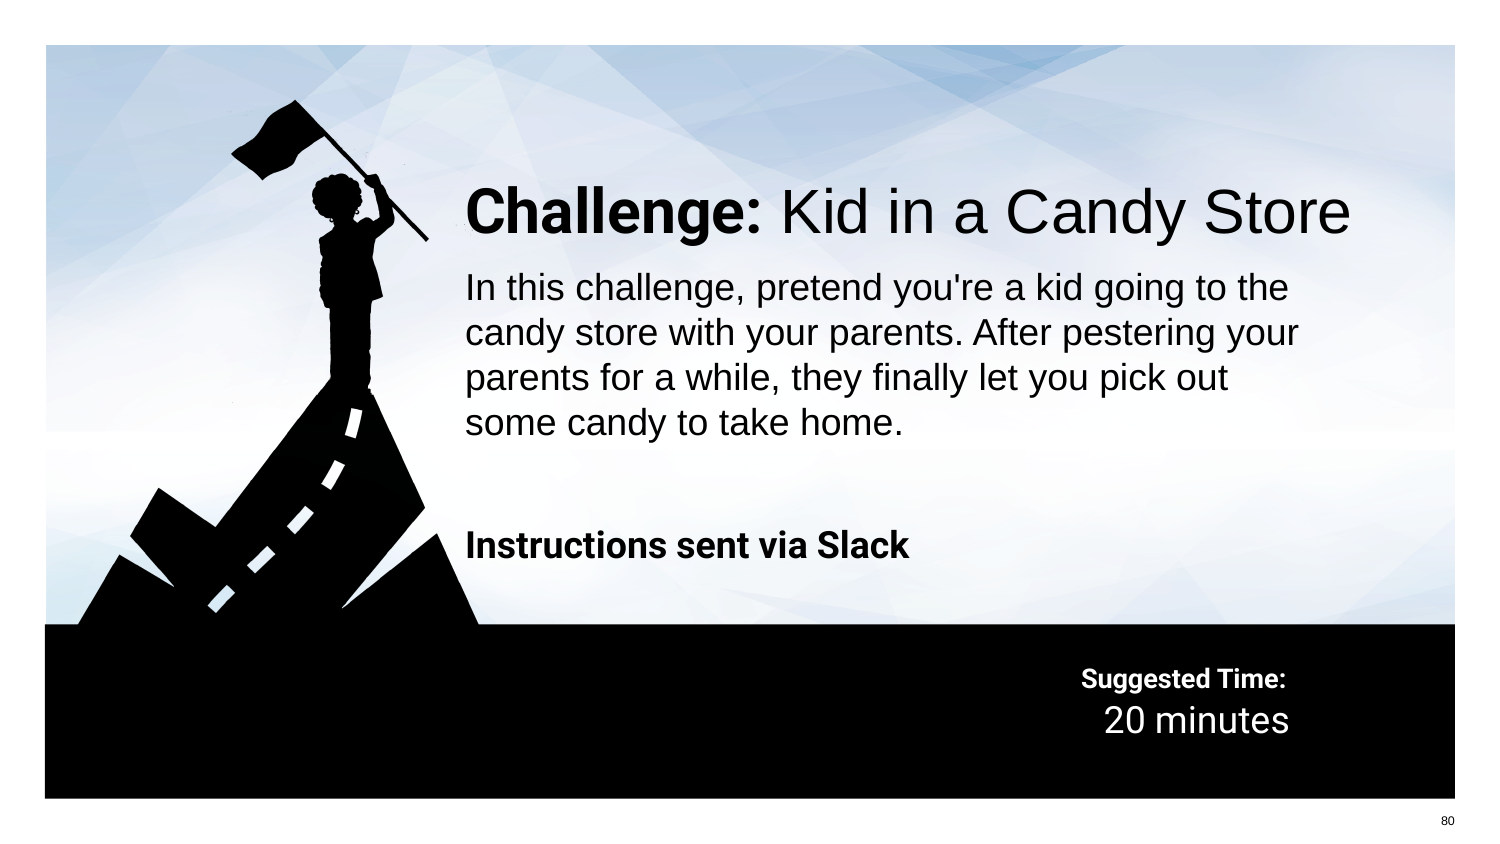

# Challenge: Kid in a Candy Store
In this challenge, pretend you're a kid going to the
candy store with your parents. After pestering your parents for a while, they finally let you pick out
some candy to take home.

Instructions sent via Slack
20 minutes

80